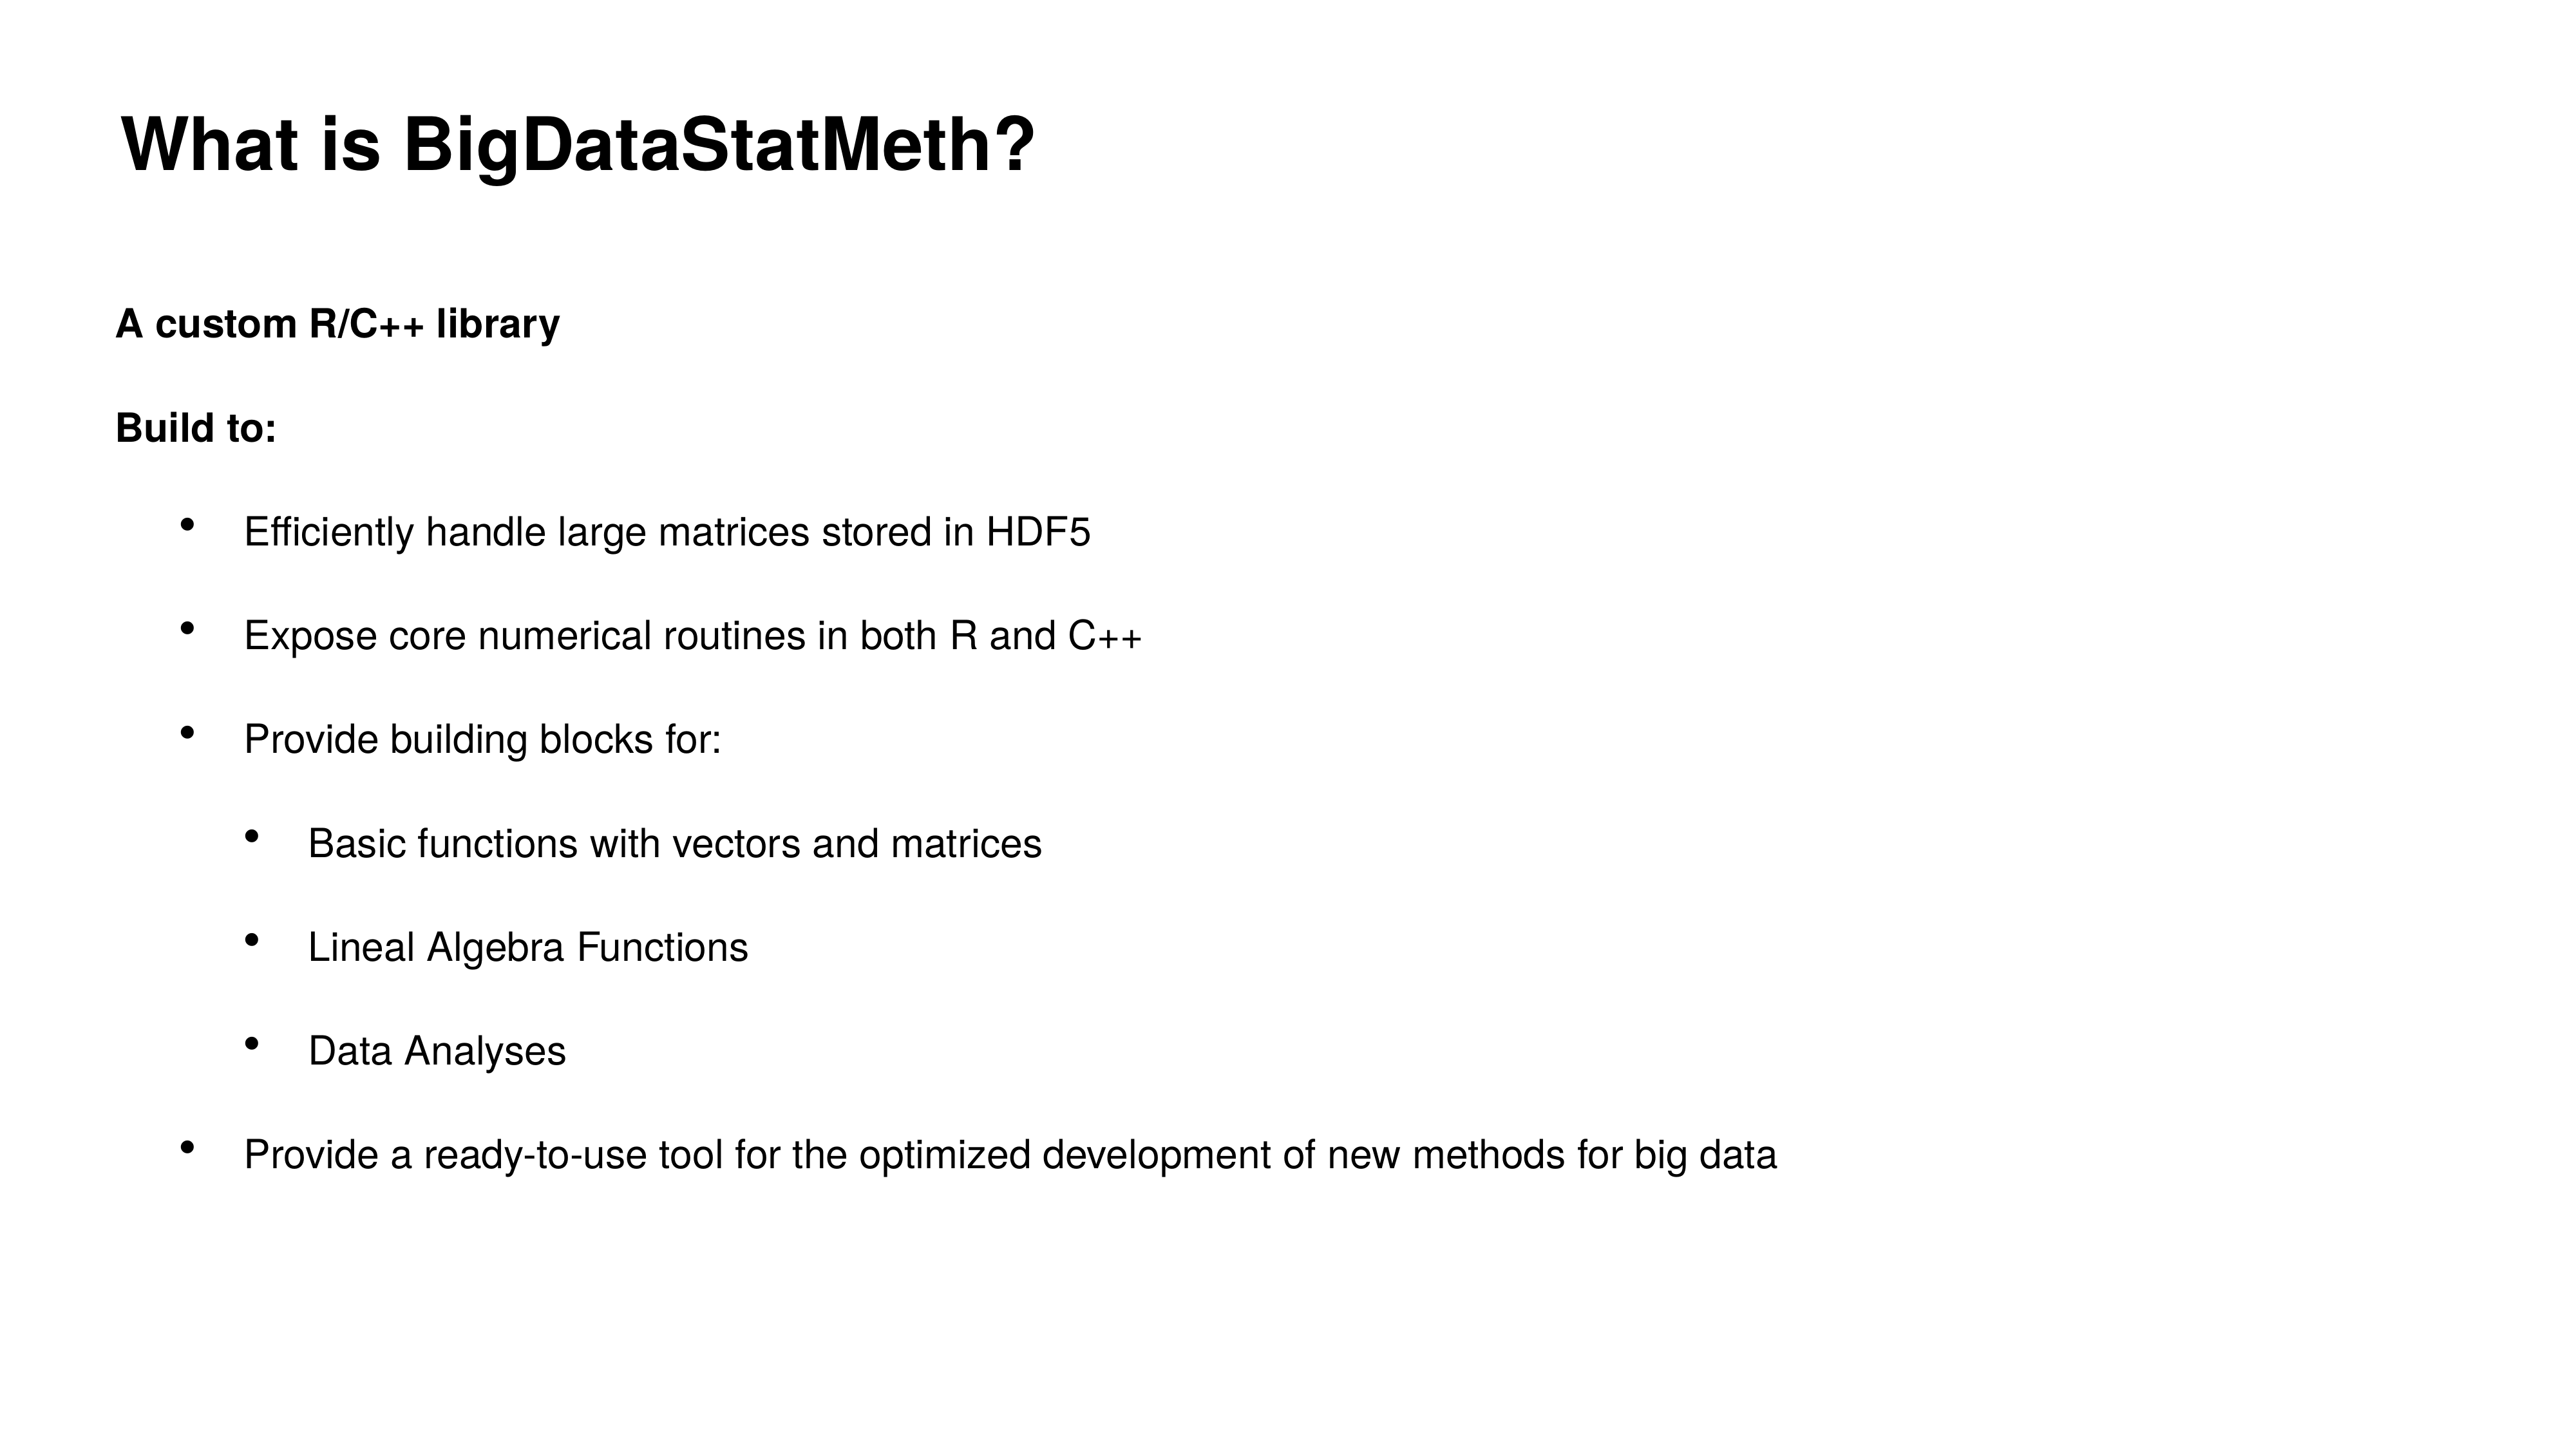

What is BigDataStatMeth?
A custom R/C++ library
Build to:
Efficiently handle large matrices stored in HDF5
Expose core numerical routines in both R and C++
Provide building blocks for:
Basic functions with vectors and matrices
Lineal Algebra Functions
Data Analyses
Provide a ready-to-use tool for the optimized development of new methods for big data